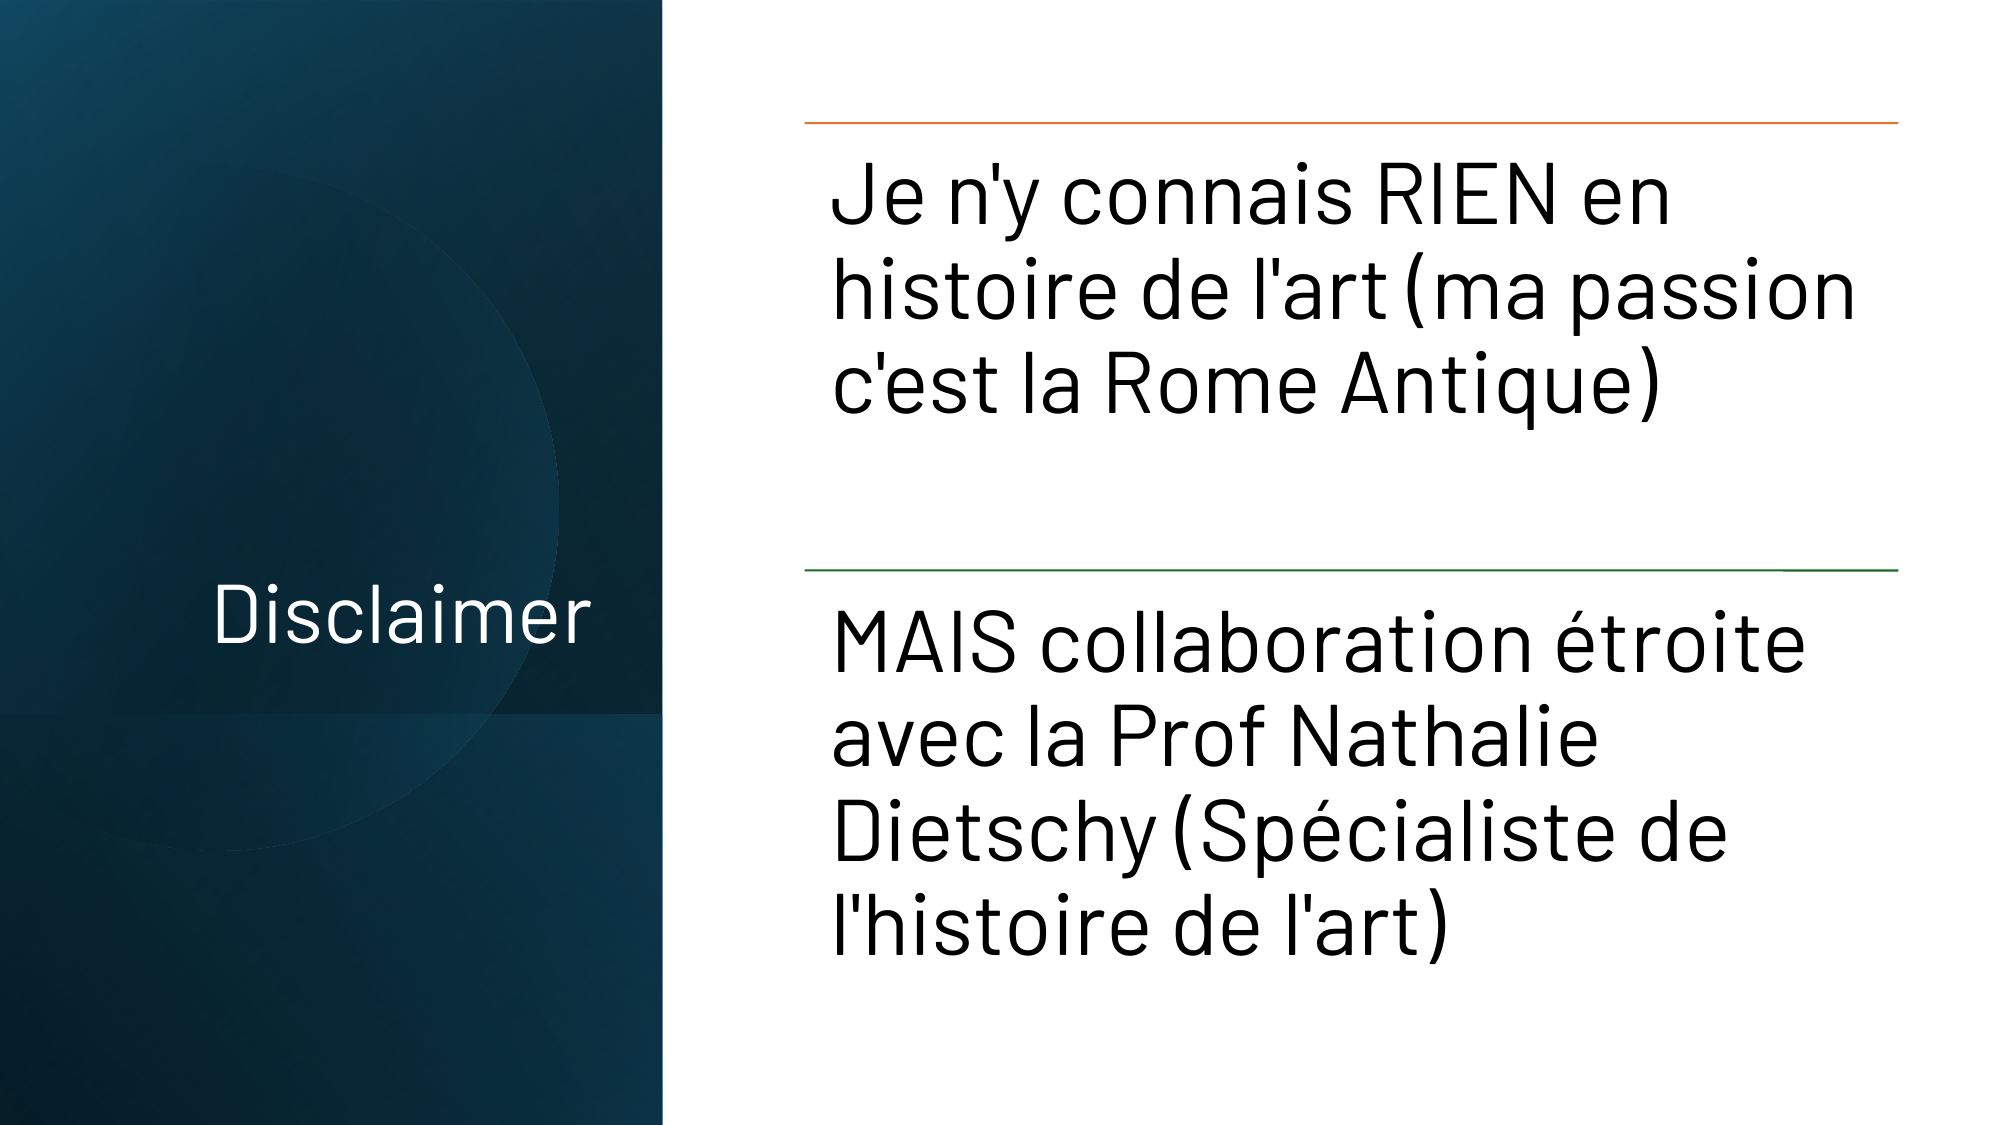

Je n'y connais RIEN en histoire de l'art (ma passion c'est la Rome Antique)
MAIS collaboration étroite avec la Prof Nathalie Dietschy (Spécialiste de l'histoire de l'art)

# Disclaimer